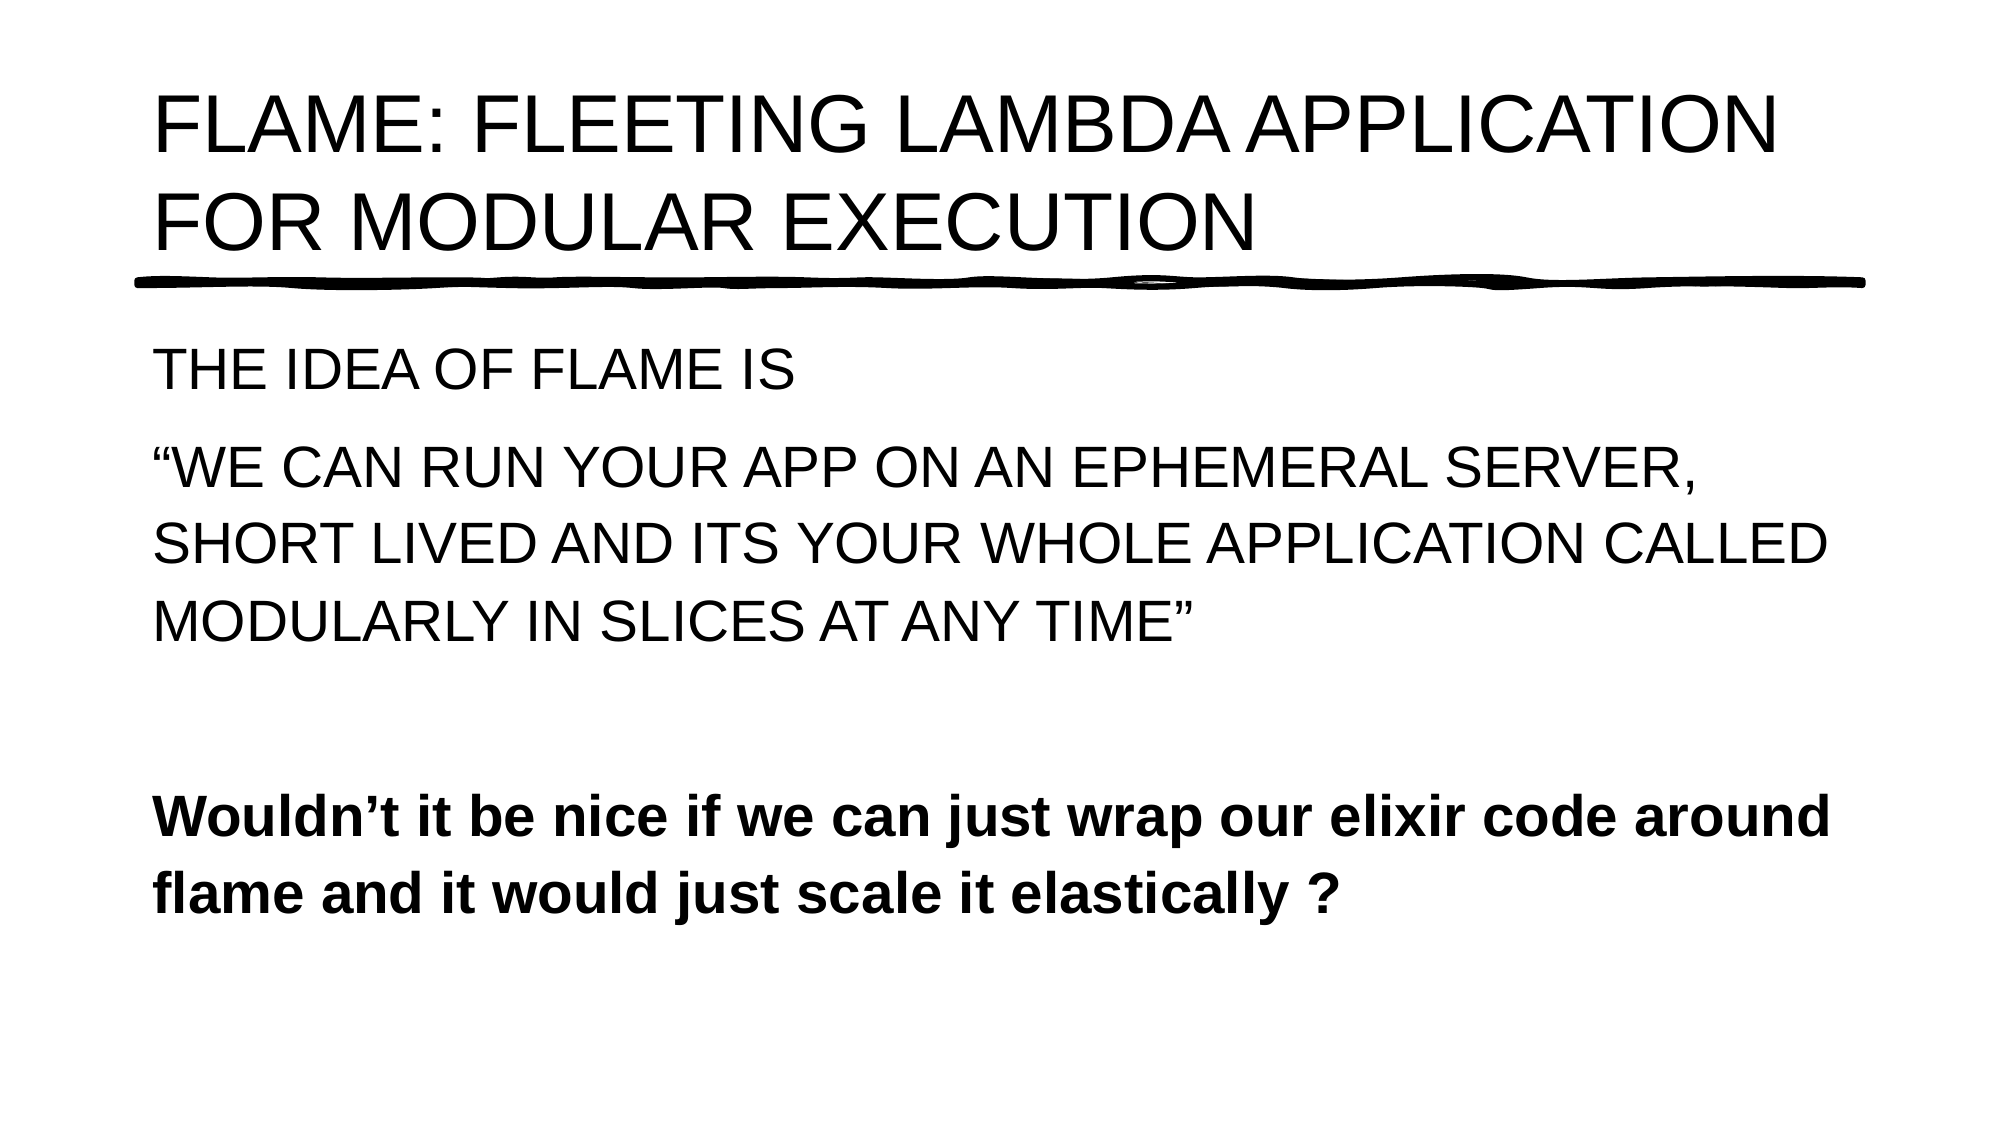

# FLAME: FLEETING LAMBDA APPLICATION FOR MODULAR EXECUTION
THE IDEA OF FLAME IS
“WE CAN RUN YOUR APP ON AN EPHEMERAL SERVER, SHORT LIVED AND ITS YOUR WHOLE APPLICATION CALLED MODULARLY IN SLICES AT ANY TIME”

Wouldn’t it be nice if we can just wrap our elixir code around flame and it would just scale it elastically ?